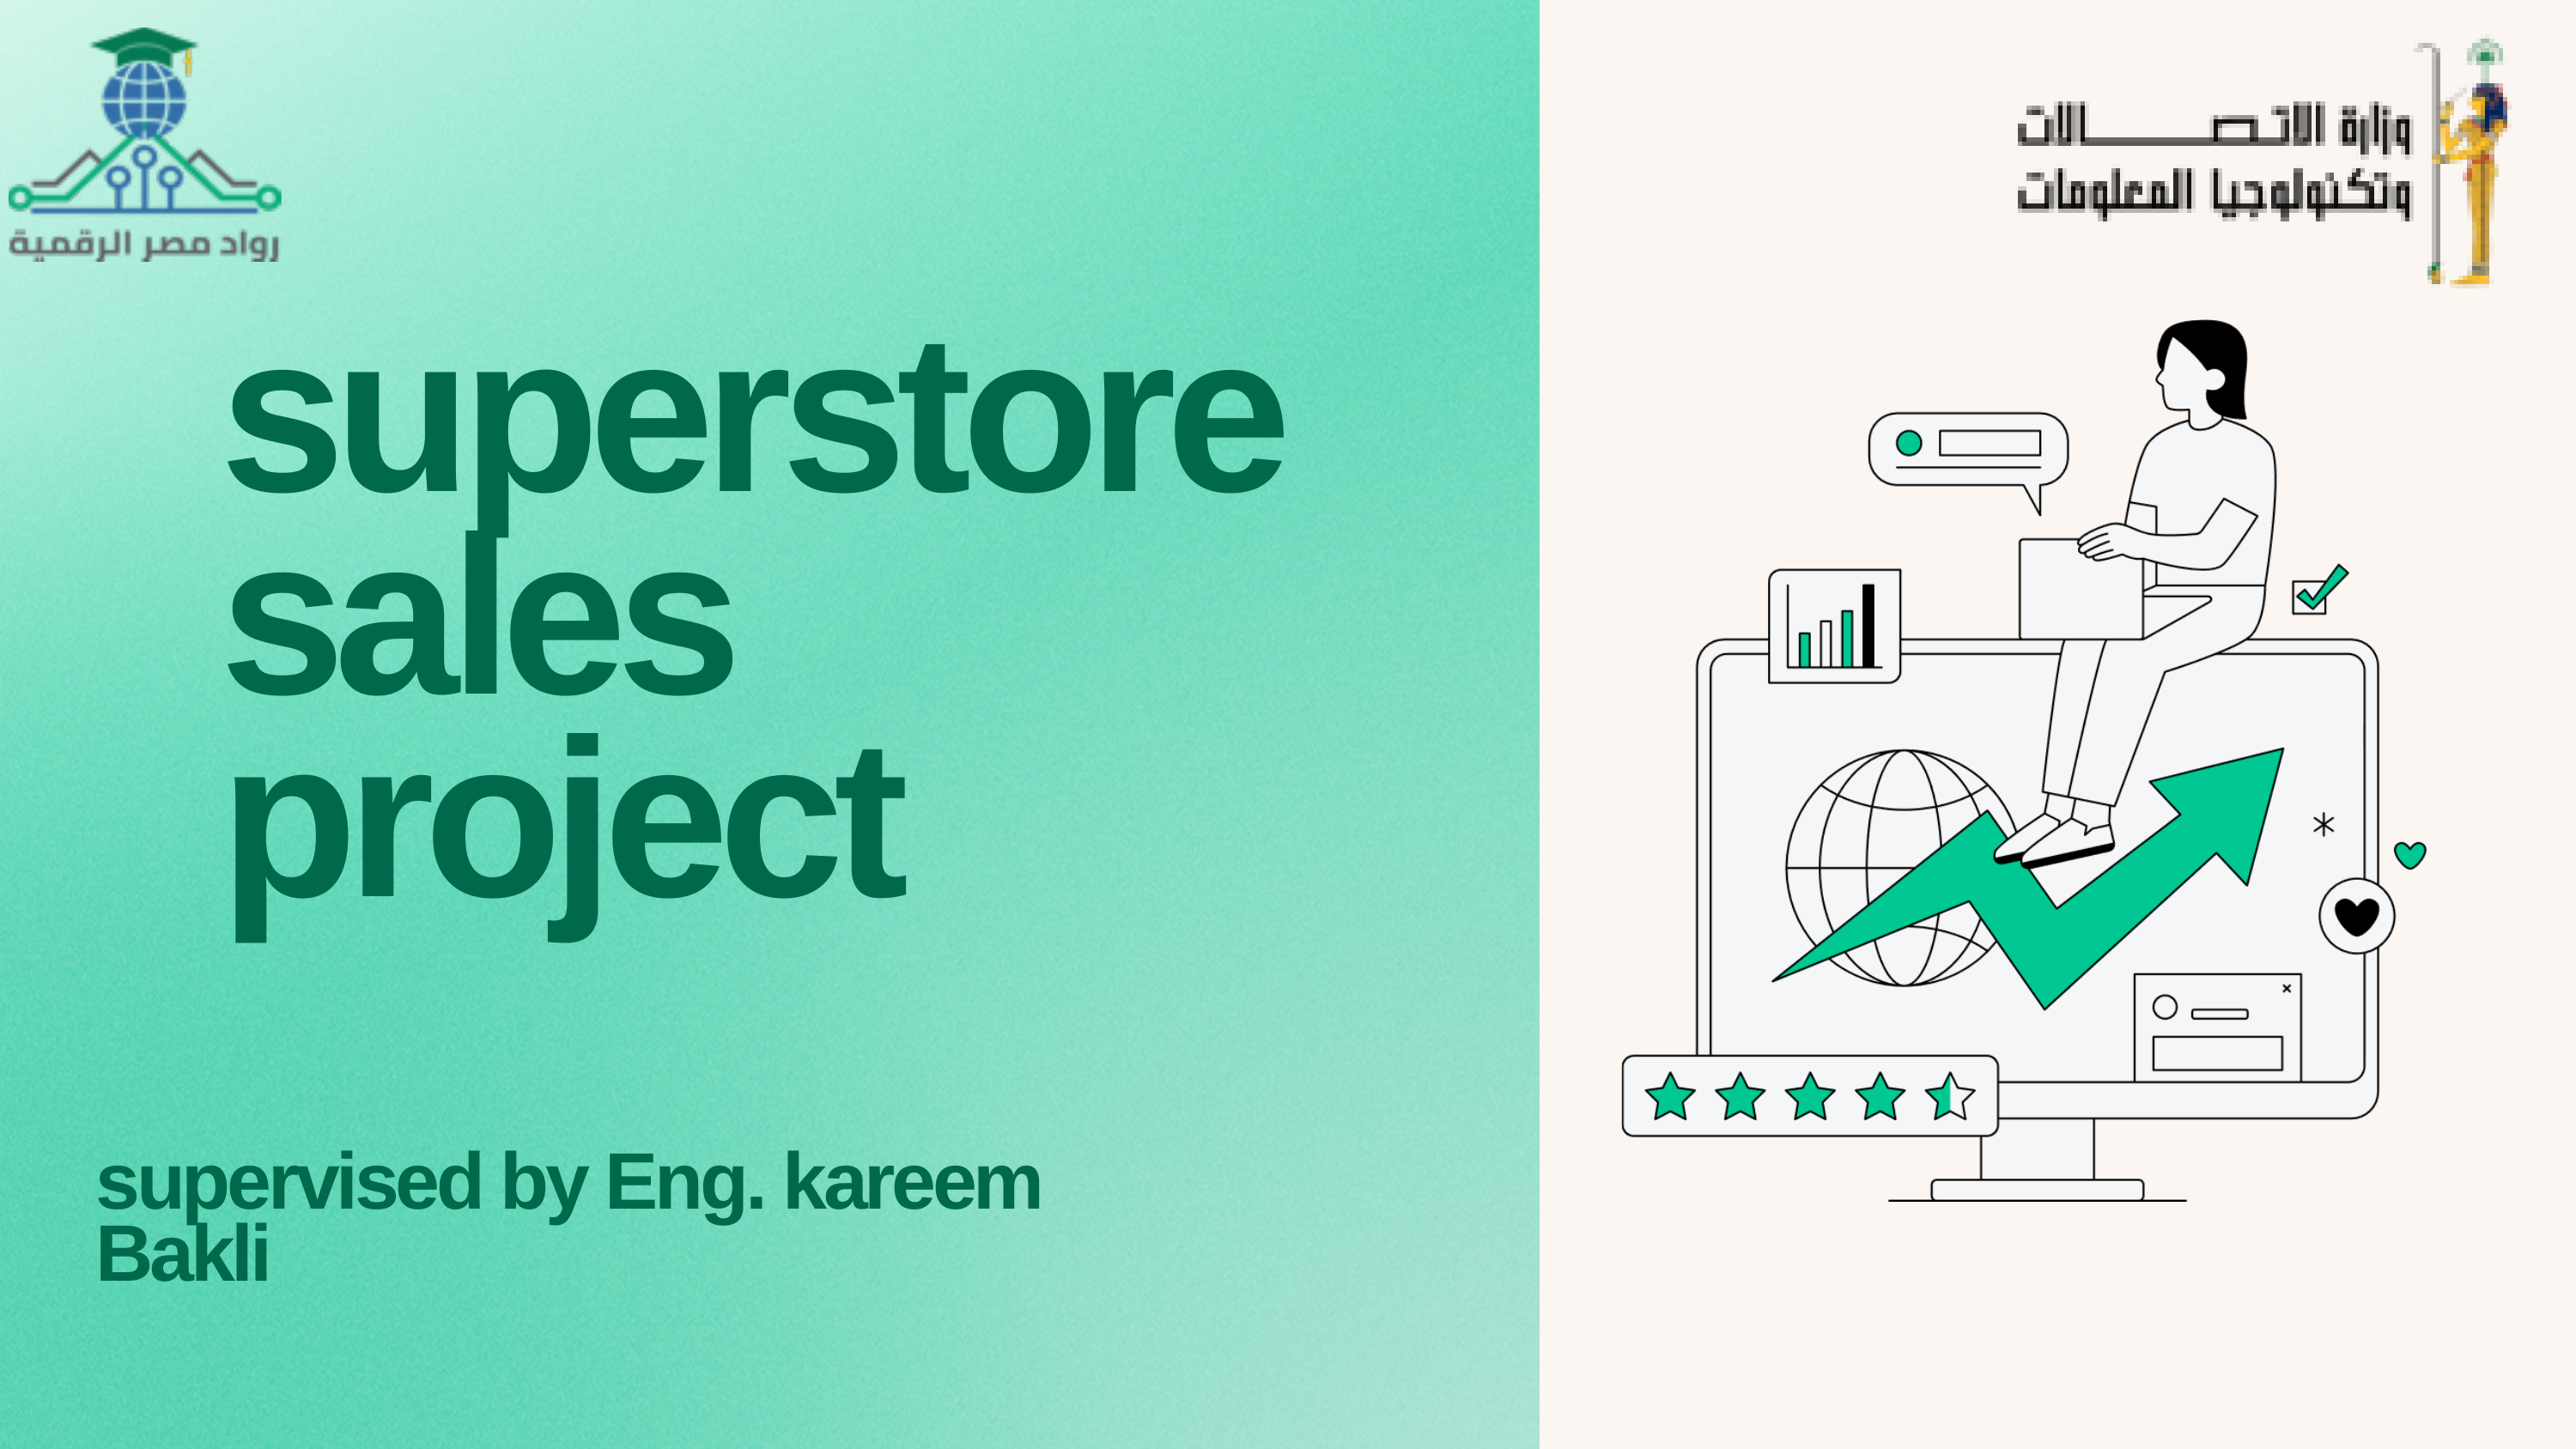

superstore sales project
supervised by Eng. kareem Bakli